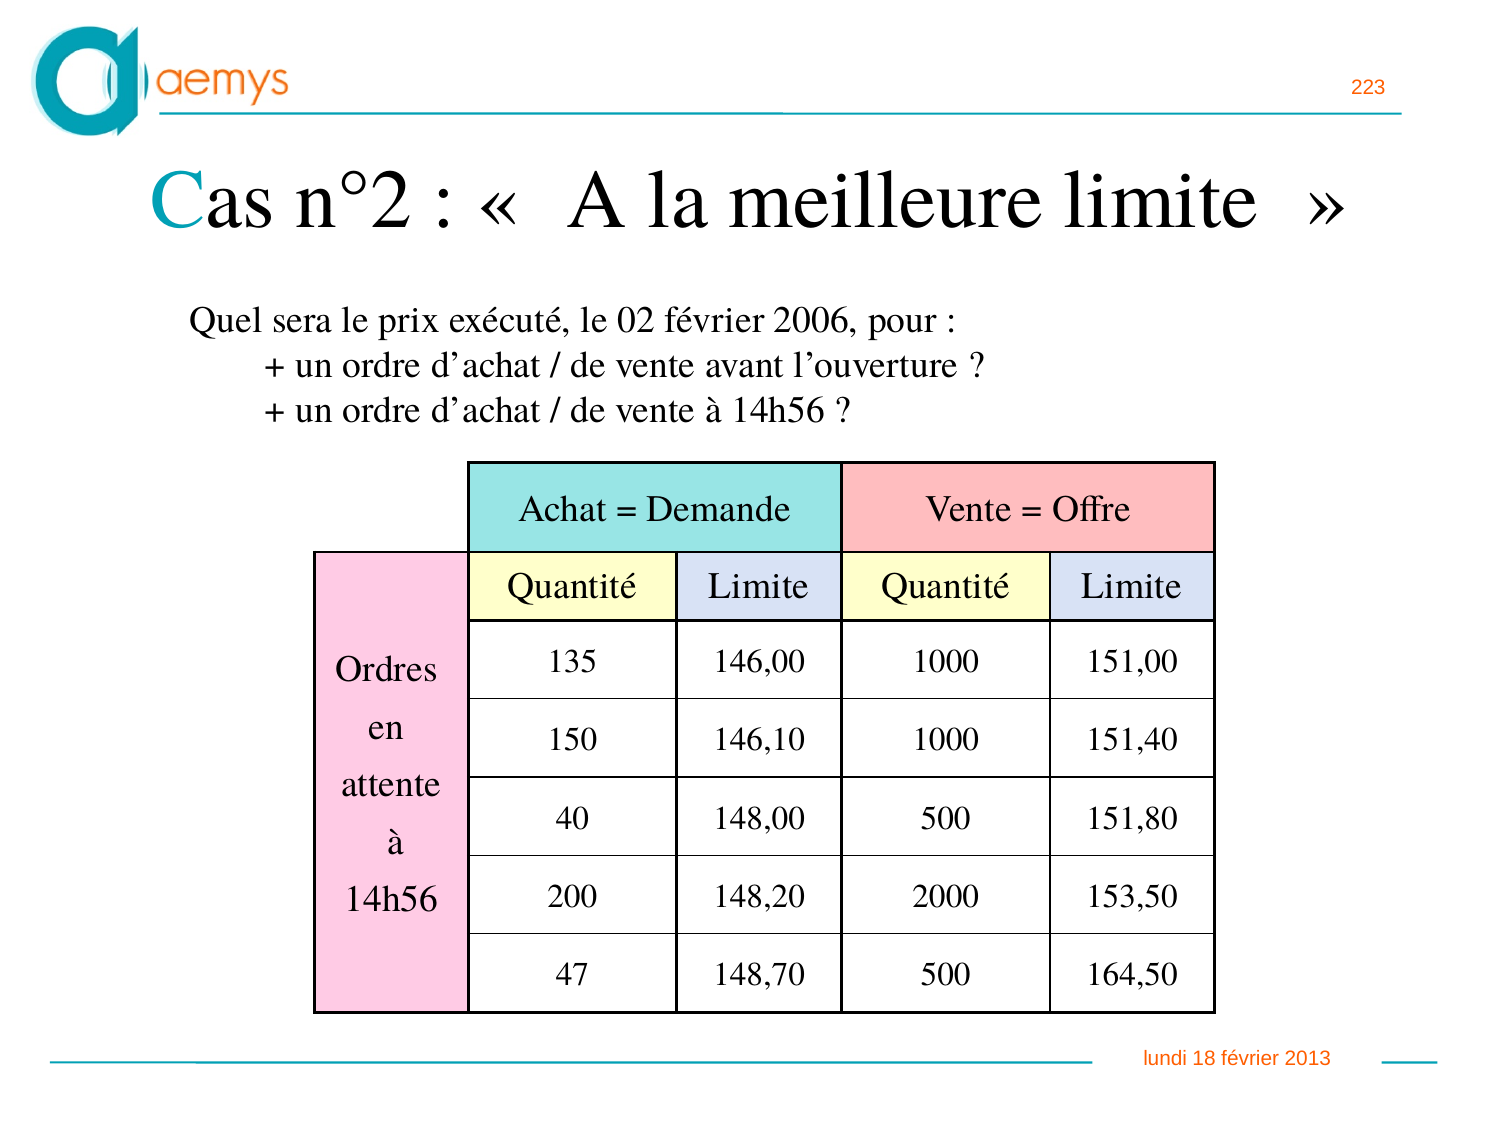

# Cas n°2 : «  A la meilleure limite  »
Quel sera le prix exécuté, le 02 février 2006, pour :
	+ un ordre d’achat / de vente avant l’ouverture ?
	+ un ordre d’achat / de vente à 14h56 ?
|  | Achat = Demande |  | Vente = Offre |  |
| --- | --- | --- | --- | --- |
| Ordres en attente à 14h56 | Quantité | Limite | Quantité | Limite |
|  | 135 | 146,00 | 1000 | 151,00 |
|  | 150 | 146,10 | 1000 | 151,40 |
|  | 40 | 148,00 | 500 | 151,80 |
|  | 200 | 148,20 | 2000 | 153,50 |
|  | 47 | 148,70 | 500 | 164,50 |